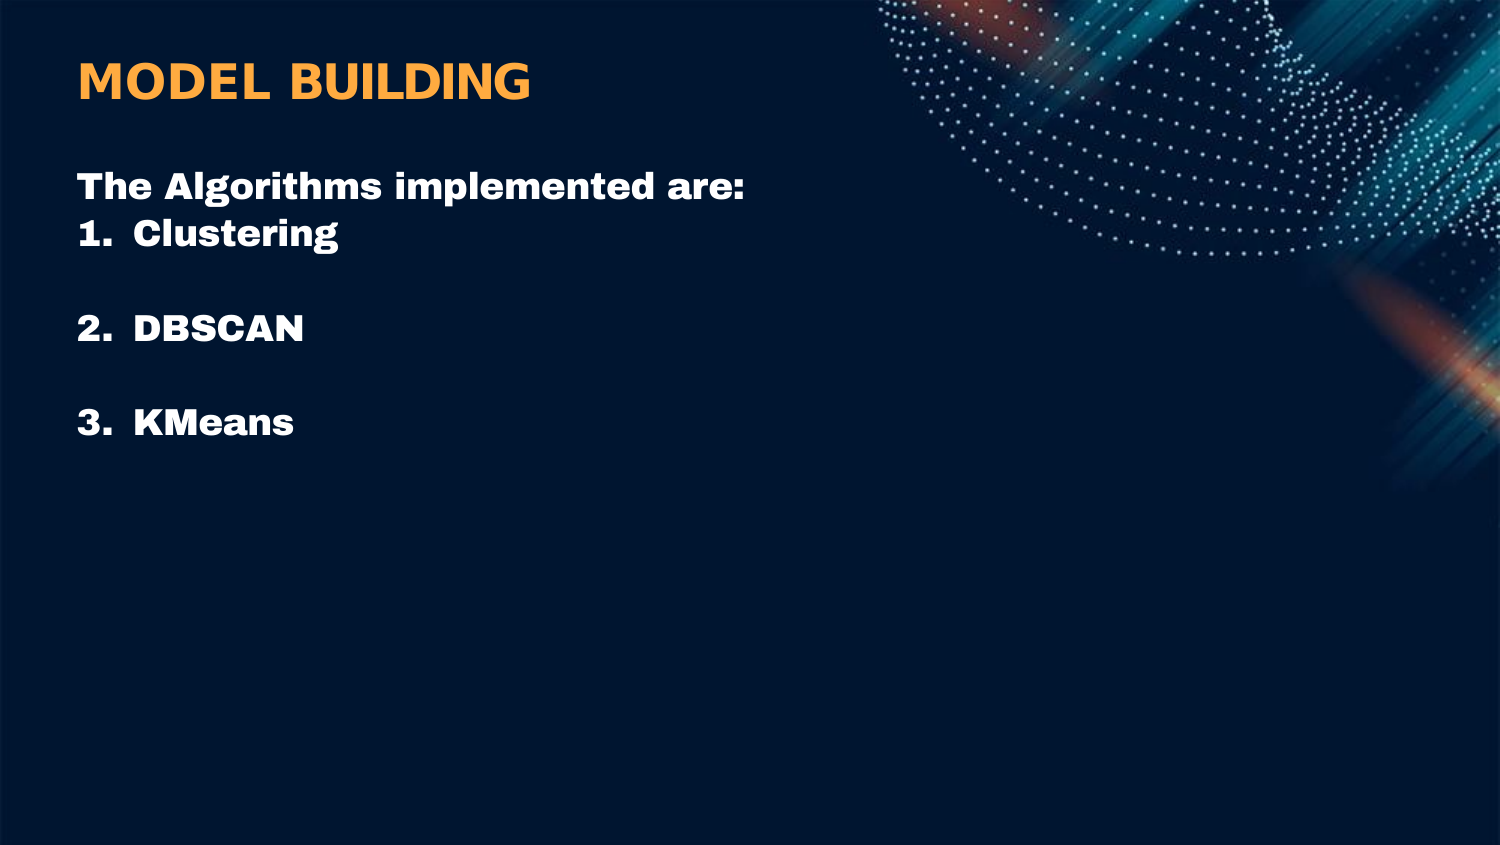

# MODEL BUILDING
The Algorithms implemented are:
Clustering

DBSCAN

KMeans